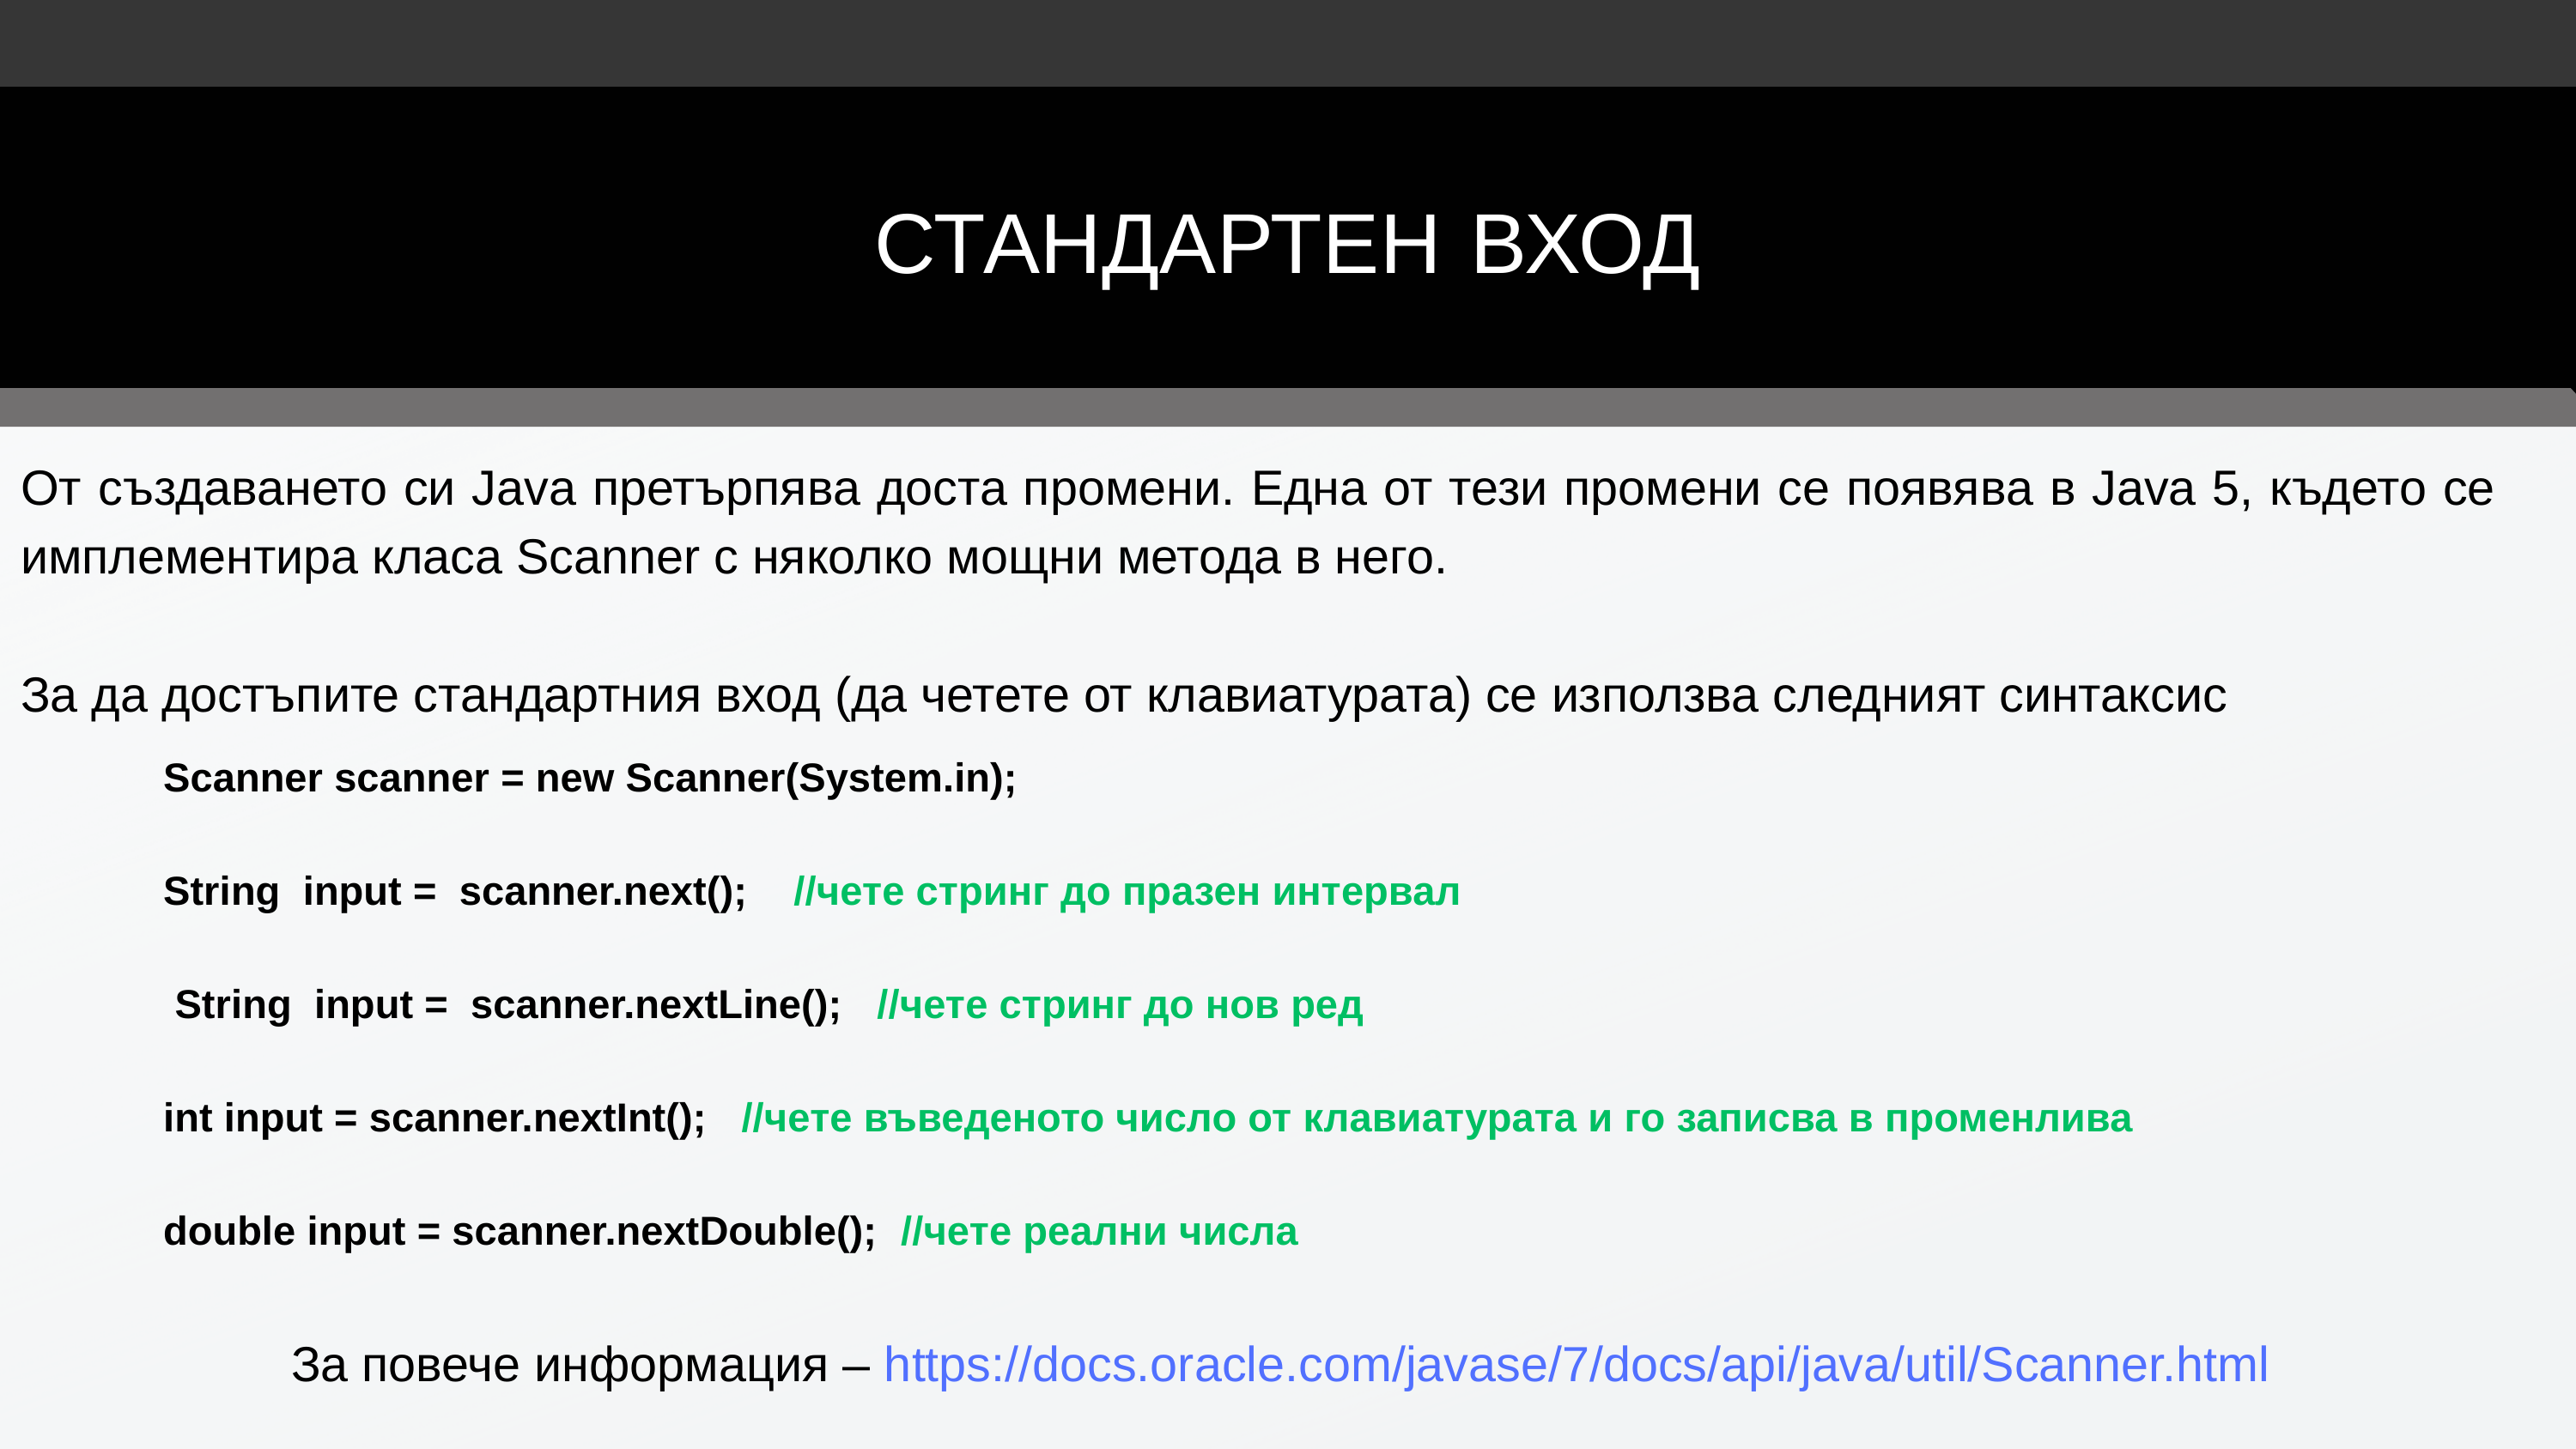

СТАНДАРТЕН ВХОД

От създаването си Java претърпява доста промени. Една от тези промени се появява в Java 5, където се имплементира класа Scanner с няколко мощни метода в него.

За да достъпите стандартния вход (да четете от клавиатурата) се използва следният синтаксис

Scanner scanner = new Scanner(System.in);

String  input =  scanner.next();    //чете стринг до празен интервал

 String  input =  scanner.nextLine();   //чете стринг до нов ред

int input = scanner.nextInt();   //чете въведеното число от клавиатурата и го записва в променлива

double input = scanner.nextDouble();  //чете реални числа

За повече информация – https://docs.oracle.com/javase/7/docs/api/java/util/Scanner.html